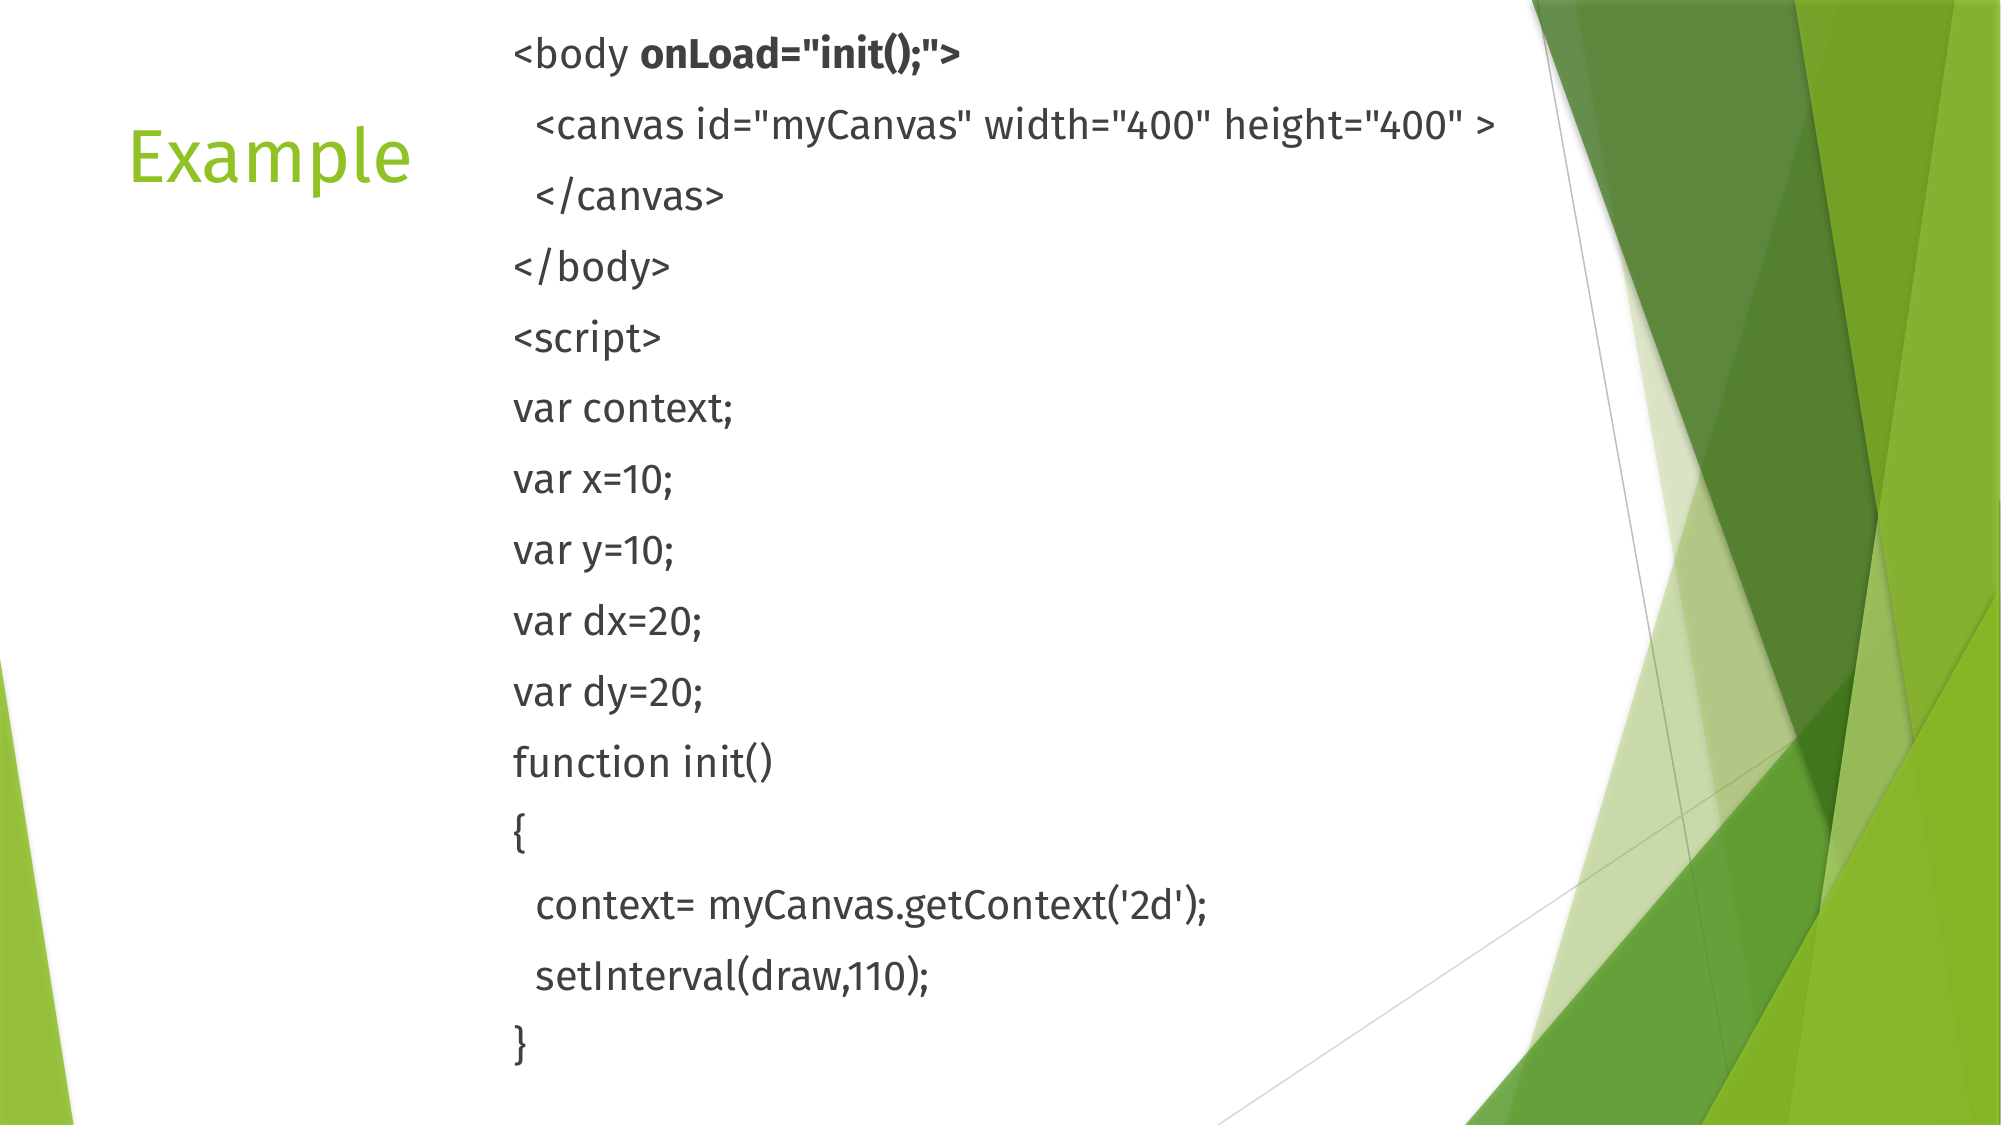

<body onLoad="init();">
  <canvas id="myCanvas" width="400" height="400" >
  </canvas>
</body>
<script>
var context;
var x=10;
var y=10;
var dx=20;
var dy=20;
function init()
{
  context= myCanvas.getContext('2d');
  setInterval(draw,110);
}
# Example